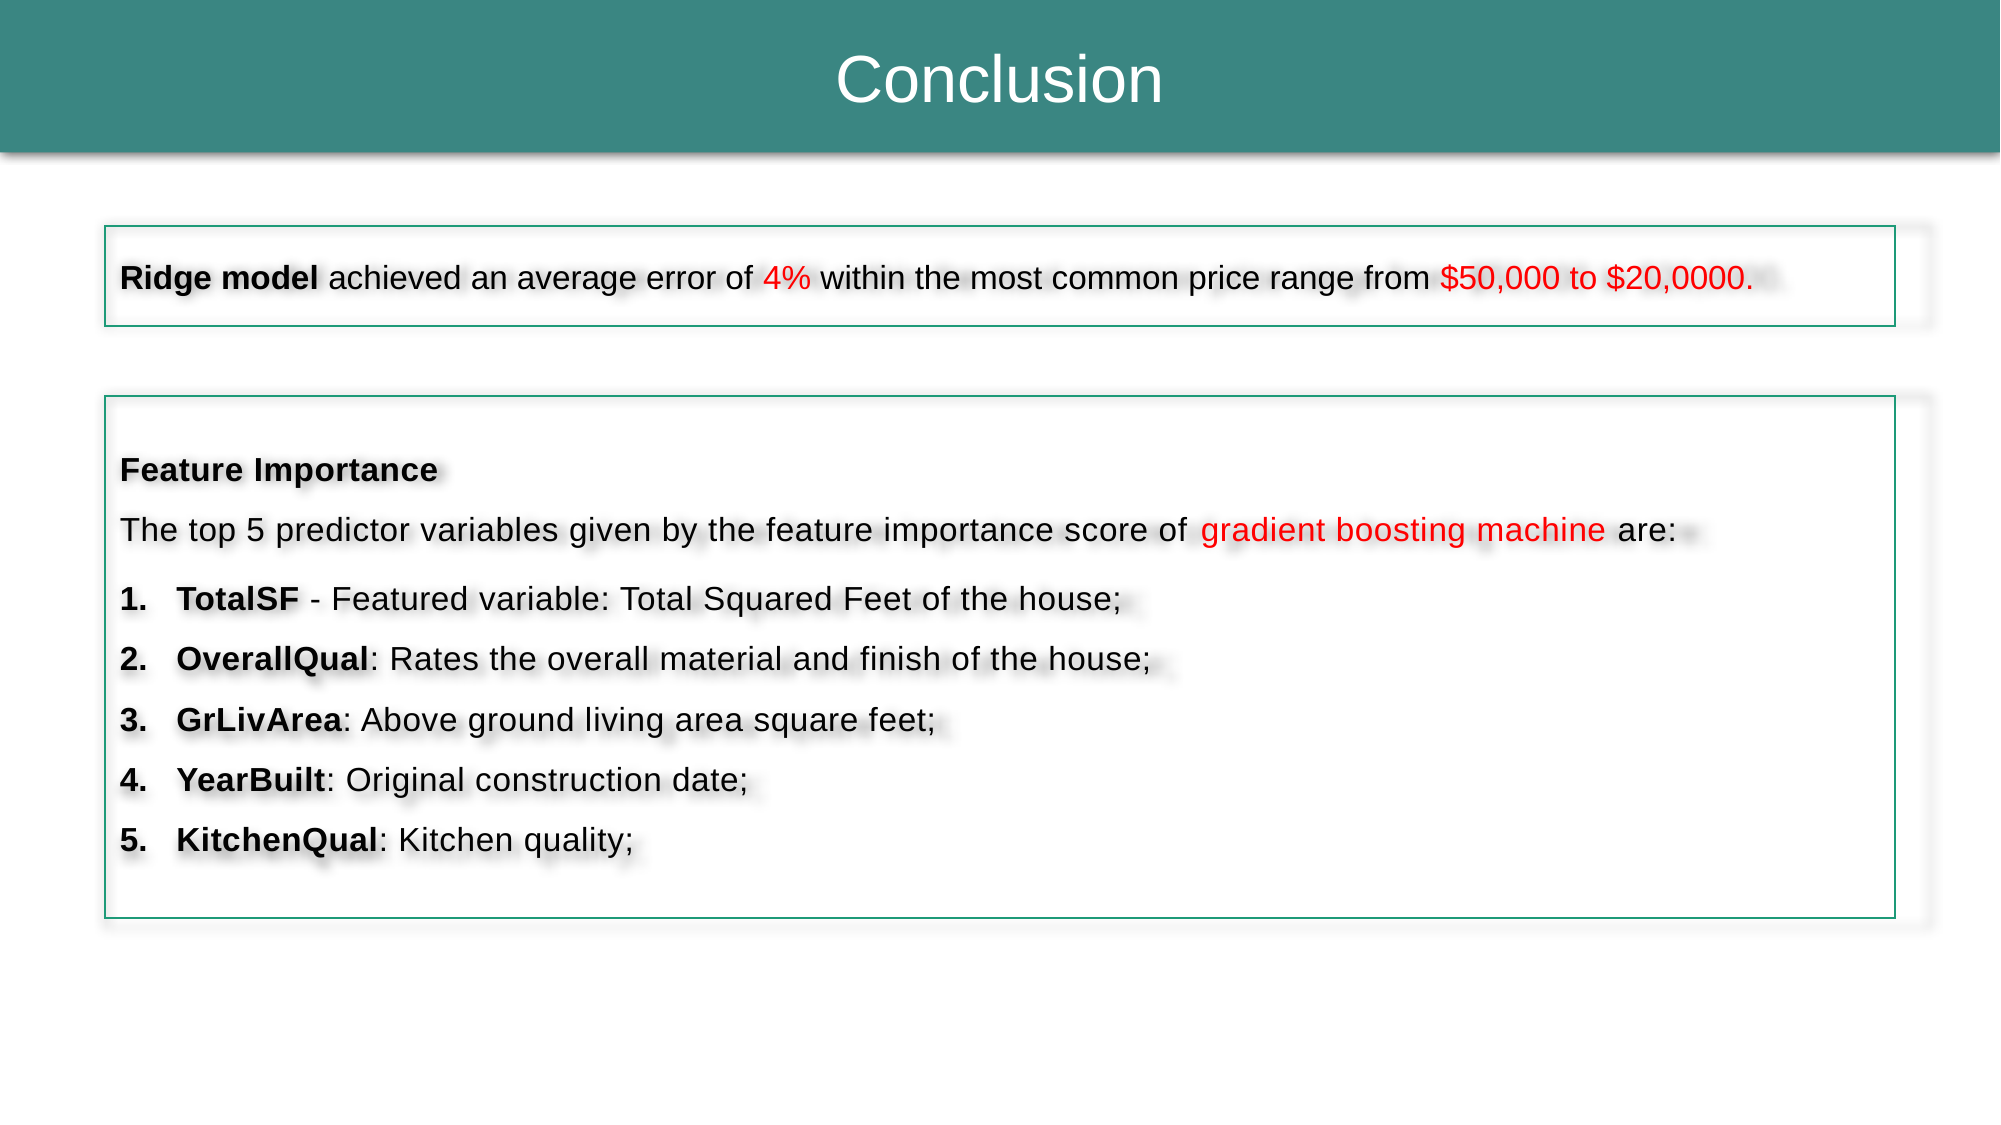

Conclusion

45
Ridge model achieved an average error of 4% within the most common price range from $50,000 to $20,0000.
Feature Importance
The top 5 predictor variables given by the feature importance score of gradient boosting machine are:
TotalSF - Featured variable: Total Squared Feet of the house;
OverallQual: Rates the overall material and finish of the house;
GrLivArea: Above ground living area square feet;
YearBuilt: Original construction date;
KitchenQual: Kitchen quality;